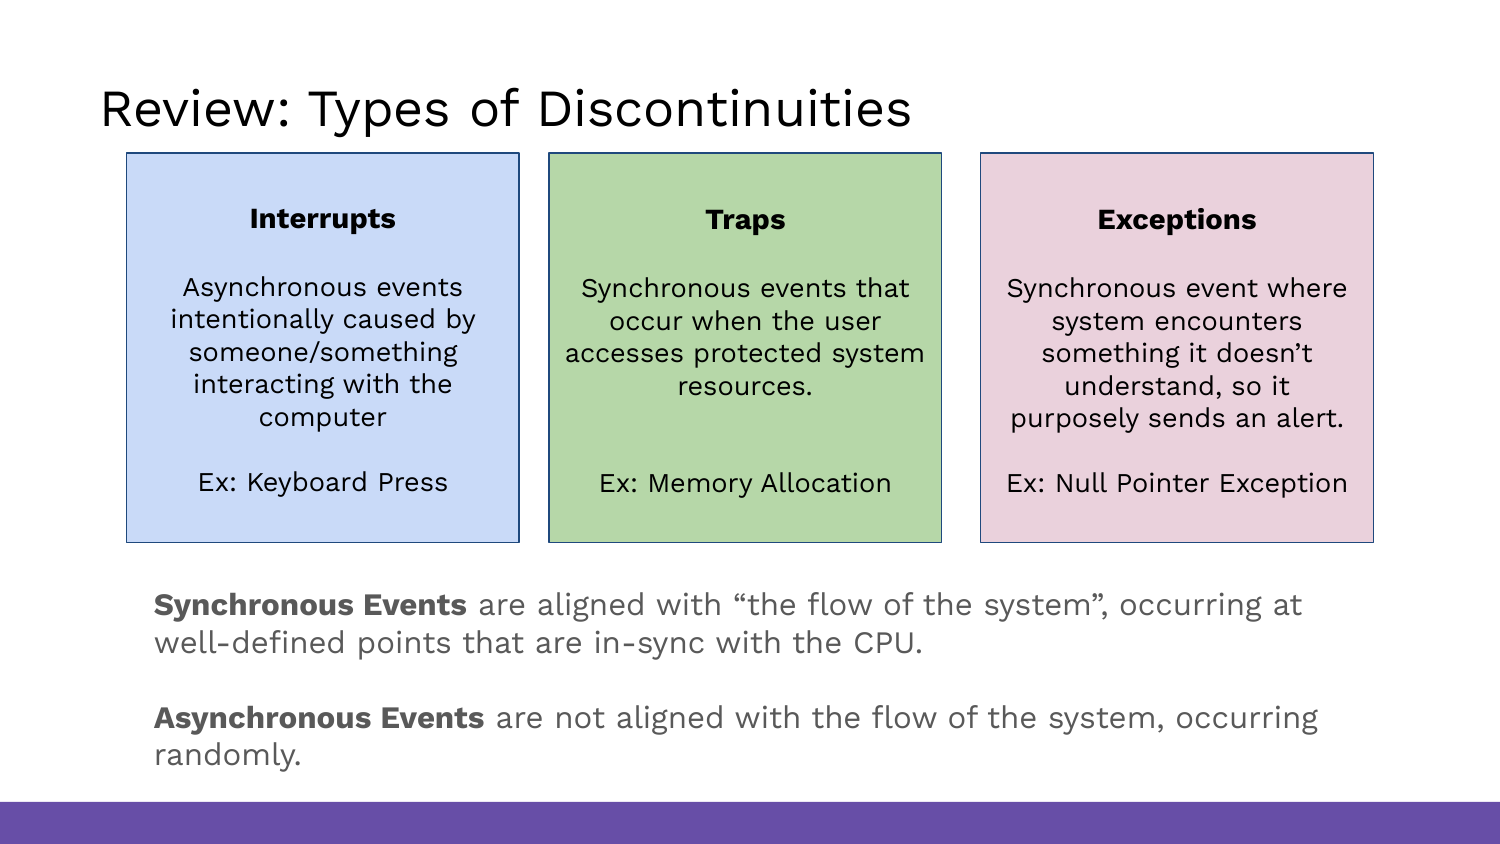

# Review: Types of Discontinuities
Interrupts

Asynchronous events intentionally caused by someone/something interacting with the computer

Ex: Keyboard Press

Traps

Synchronous events that occur when the user accesses protected system resources.

Ex: Memory Allocation

Exceptions

Synchronous event where system encounters something it doesn’t understand, so it purposely sends an alert.

Ex: Null Pointer Exception

Synchronous Events are aligned with “the flow of the system”, occurring at well-defined points that are in-sync with the CPU.

Asynchronous Events are not aligned with the flow of the system, occurring randomly.